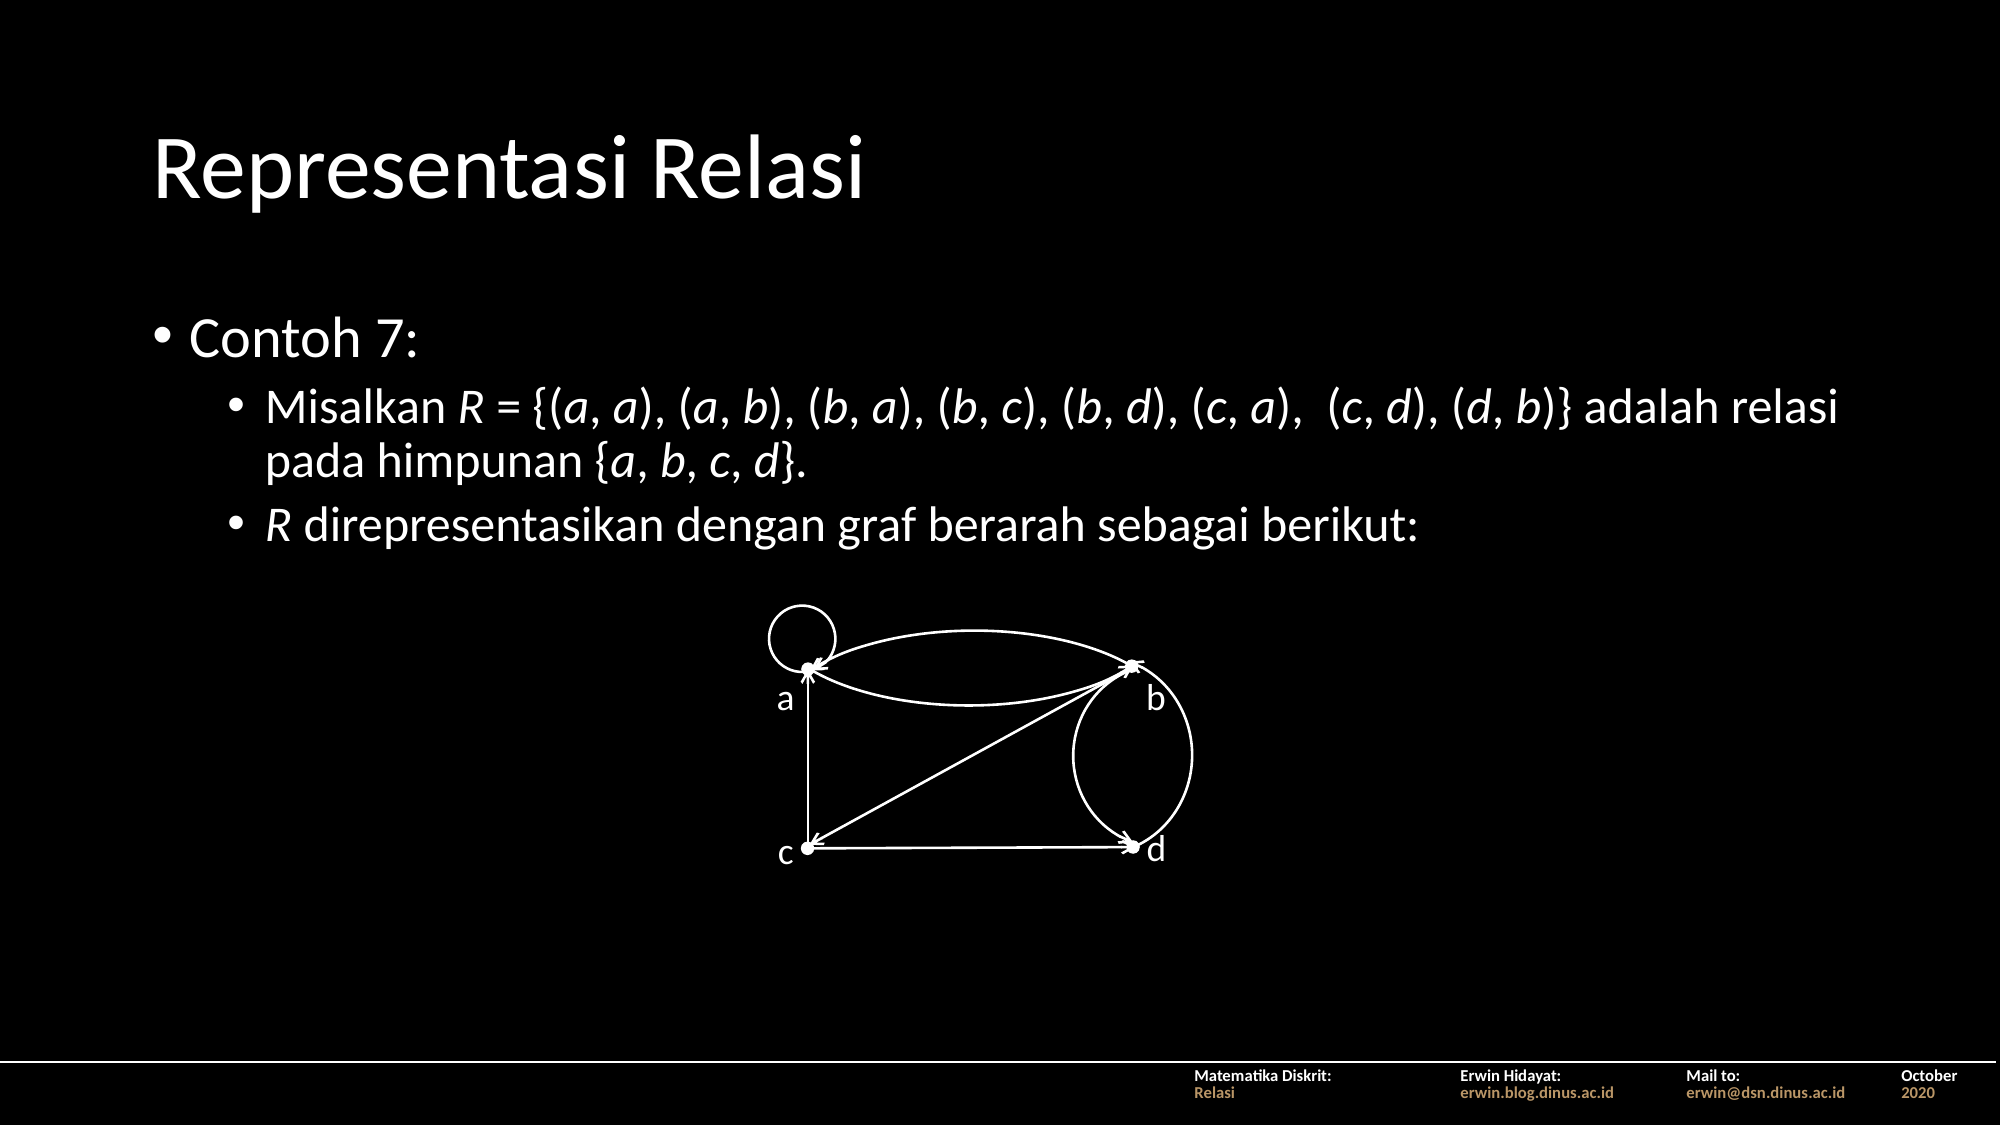

# Representasi Relasi
Contoh 7:
Misalkan R = {(a, a), (a, b), (b, a), (b, c), (b, d), (c, a),  (c, d), (d, b)} adalah relasi pada himpunan {a, b, c, d}.
R direpresentasikan dengan graf berarah sebagai berikut:

b
a

d
c